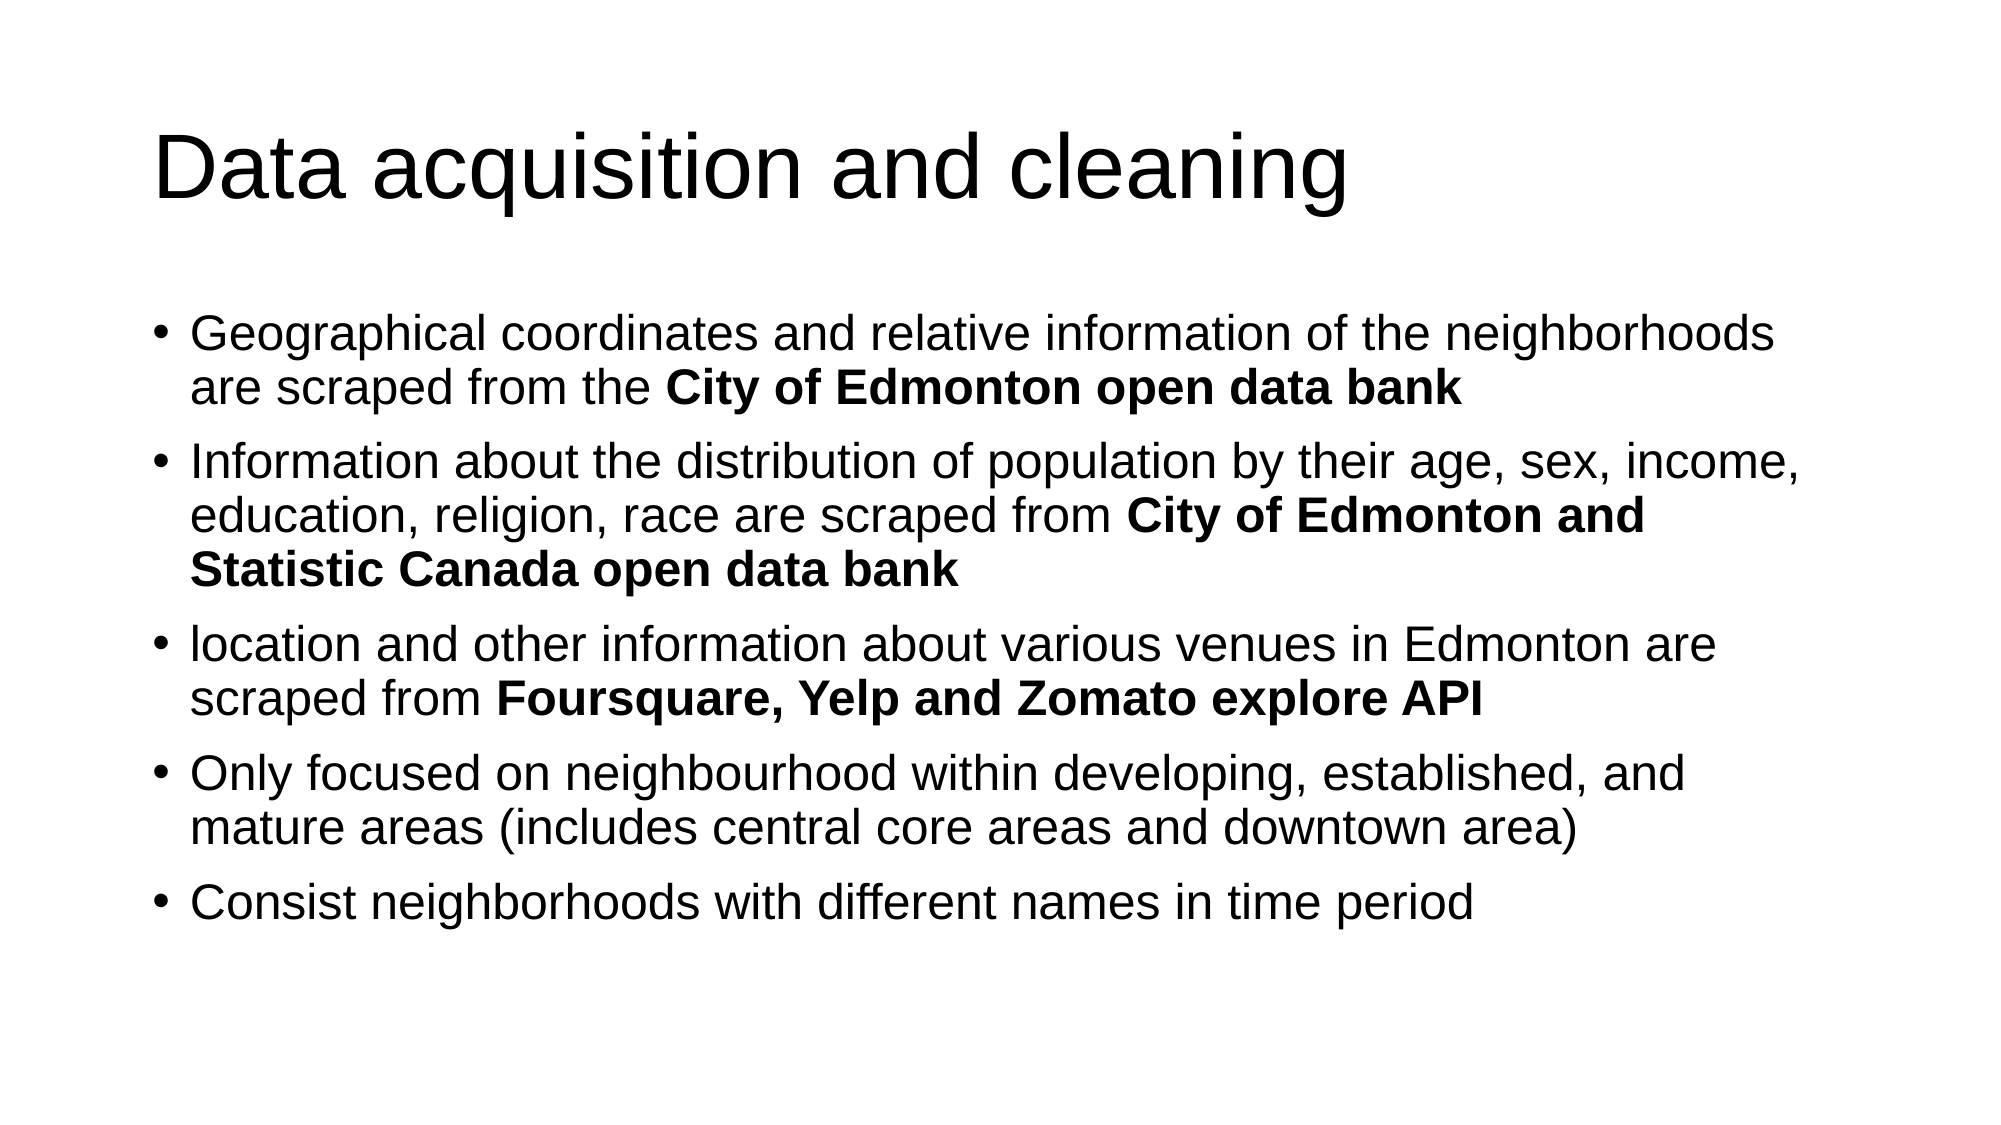

# Data acquisition and cleaning
Geographical coordinates and relative information of the neighborhoods are scraped from the City of Edmonton open data bank
Information about the distribution of population by their age, sex, income, education, religion, race are scraped from City of Edmonton and Statistic Canada open data bank
location and other information about various venues in Edmonton are scraped from Foursquare, Yelp and Zomato explore API
Only focused on neighbourhood within developing, established, and mature areas (includes central core areas and downtown area)
Consist neighborhoods with different names in time period